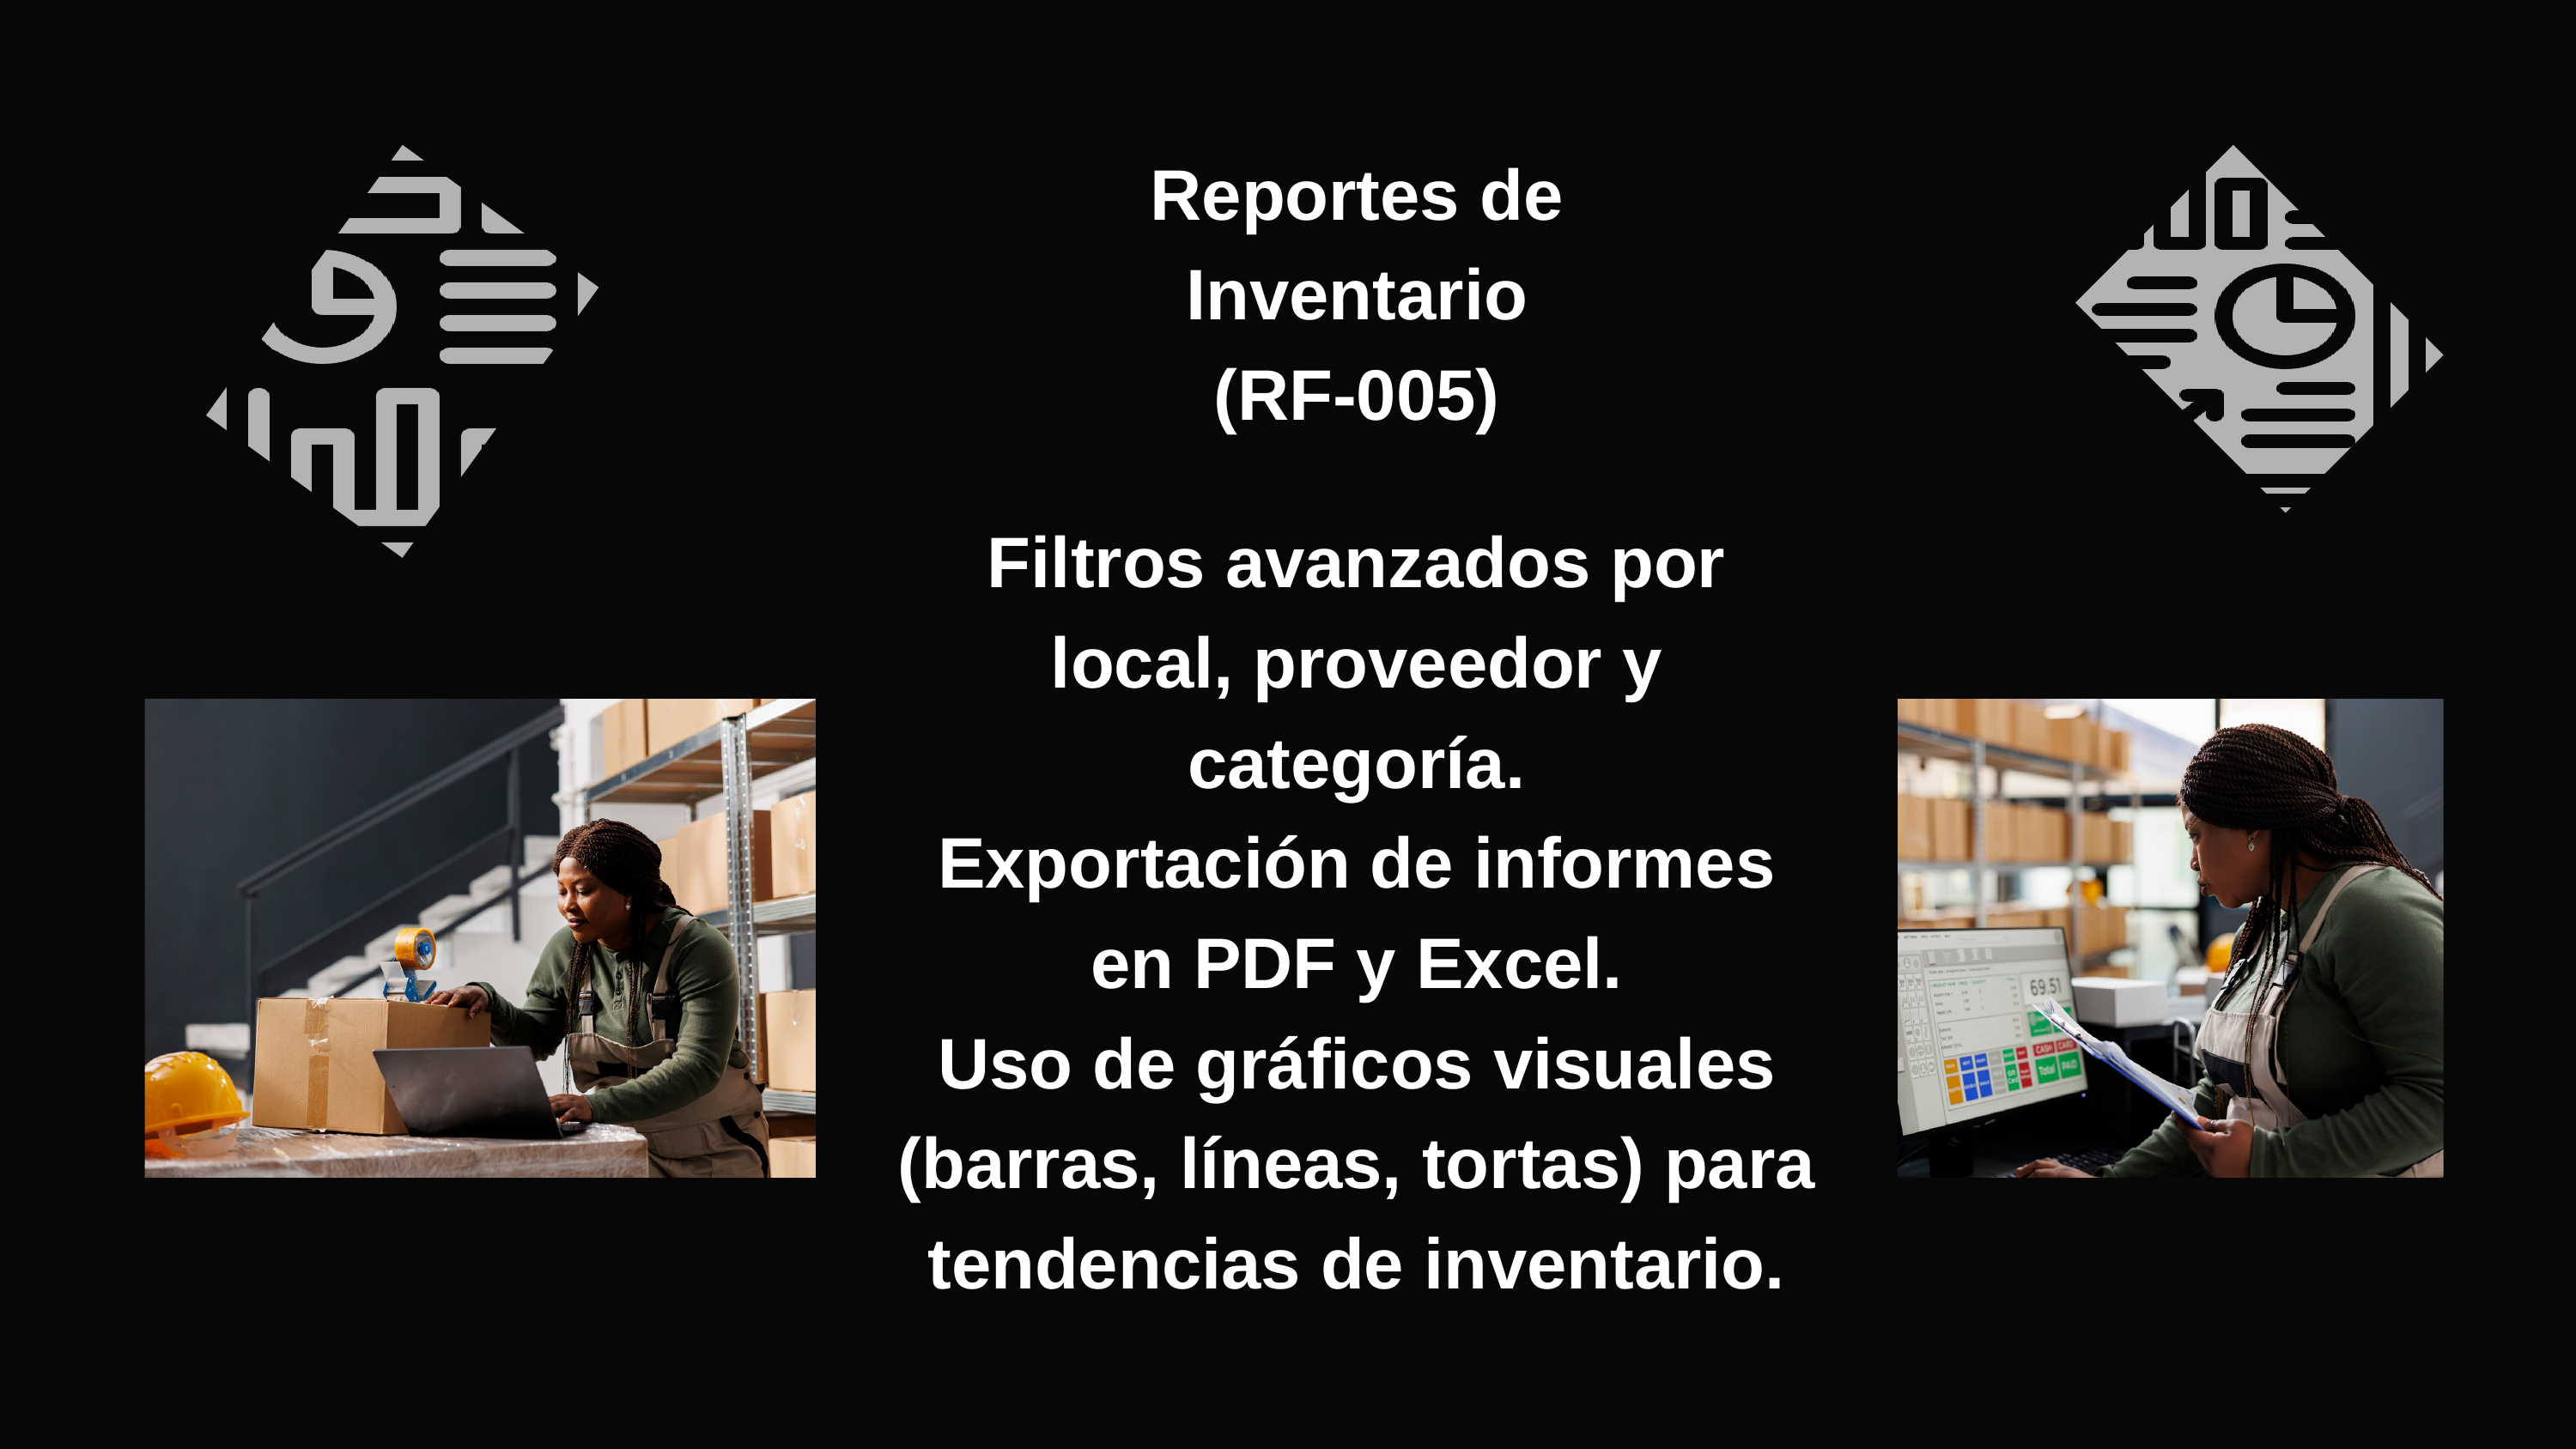

Reportes de Inventario
(RF-005)

Filtros avanzados por local, proveedor y categoría.
Exportación de informes en PDF y Excel.
Uso de gráficos visuales (barras, líneas, tortas) para tendencias de inventario.